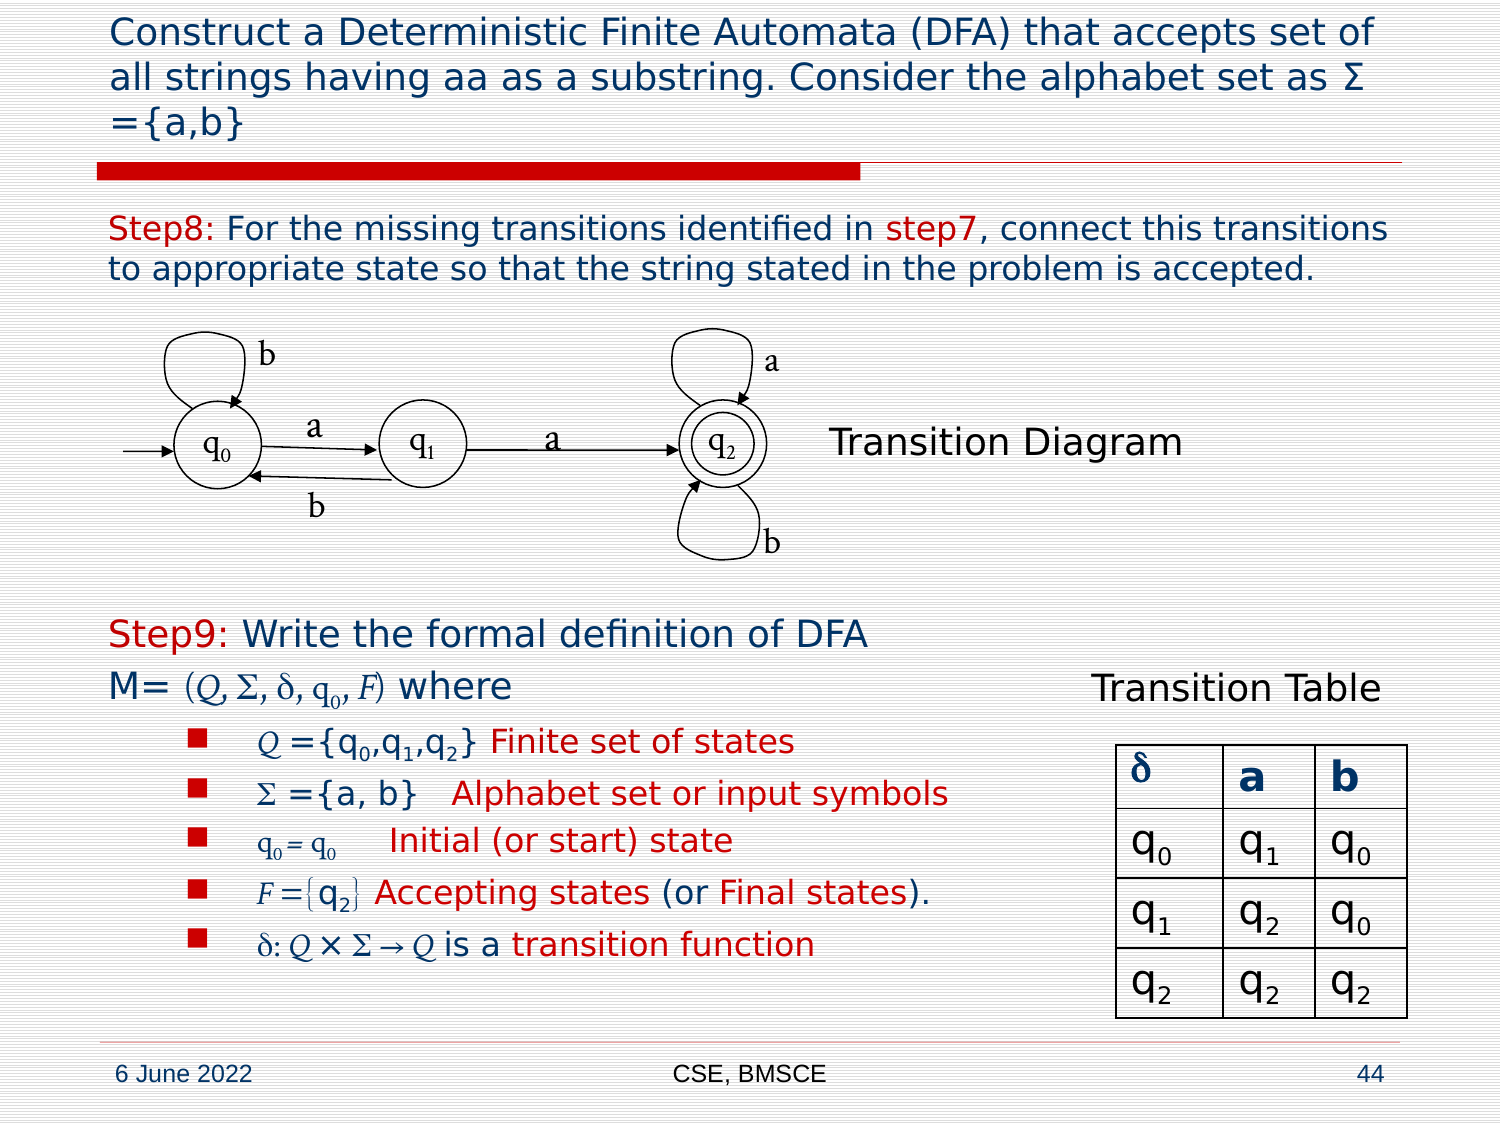

# Construct a Deterministic Finite Automata (DFA) that accepts set of all strings having aa as a substring. Consider the alphabet set as Σ ={a,b}
Step8: For the missing transitions identified in step7, connect this transitions to appropriate state so that the string stated in the problem is accepted.

Step9: Write the formal definition of DFA
M= (Q, Σ, δ, q0, F) where
Q ={q0,q1,q2} Finite set of states
Σ ={a, b}   Alphabet set or input symbols
q0 = q0     Initial (or start) state
F ={q2} Accepting states (or Final states).
δ: Q × Σ → Q is a transition function

b
a

a

a
q1
q2
q0
Transition Diagram

b

b
Transition Table
| δ | a | b |
| --- | --- | --- |
| q0 | q1 | q0 |
| q1 | q2 | q0 |
| q2 | q2 | q2 |
CSE, BMSCE
44
6 June 2022